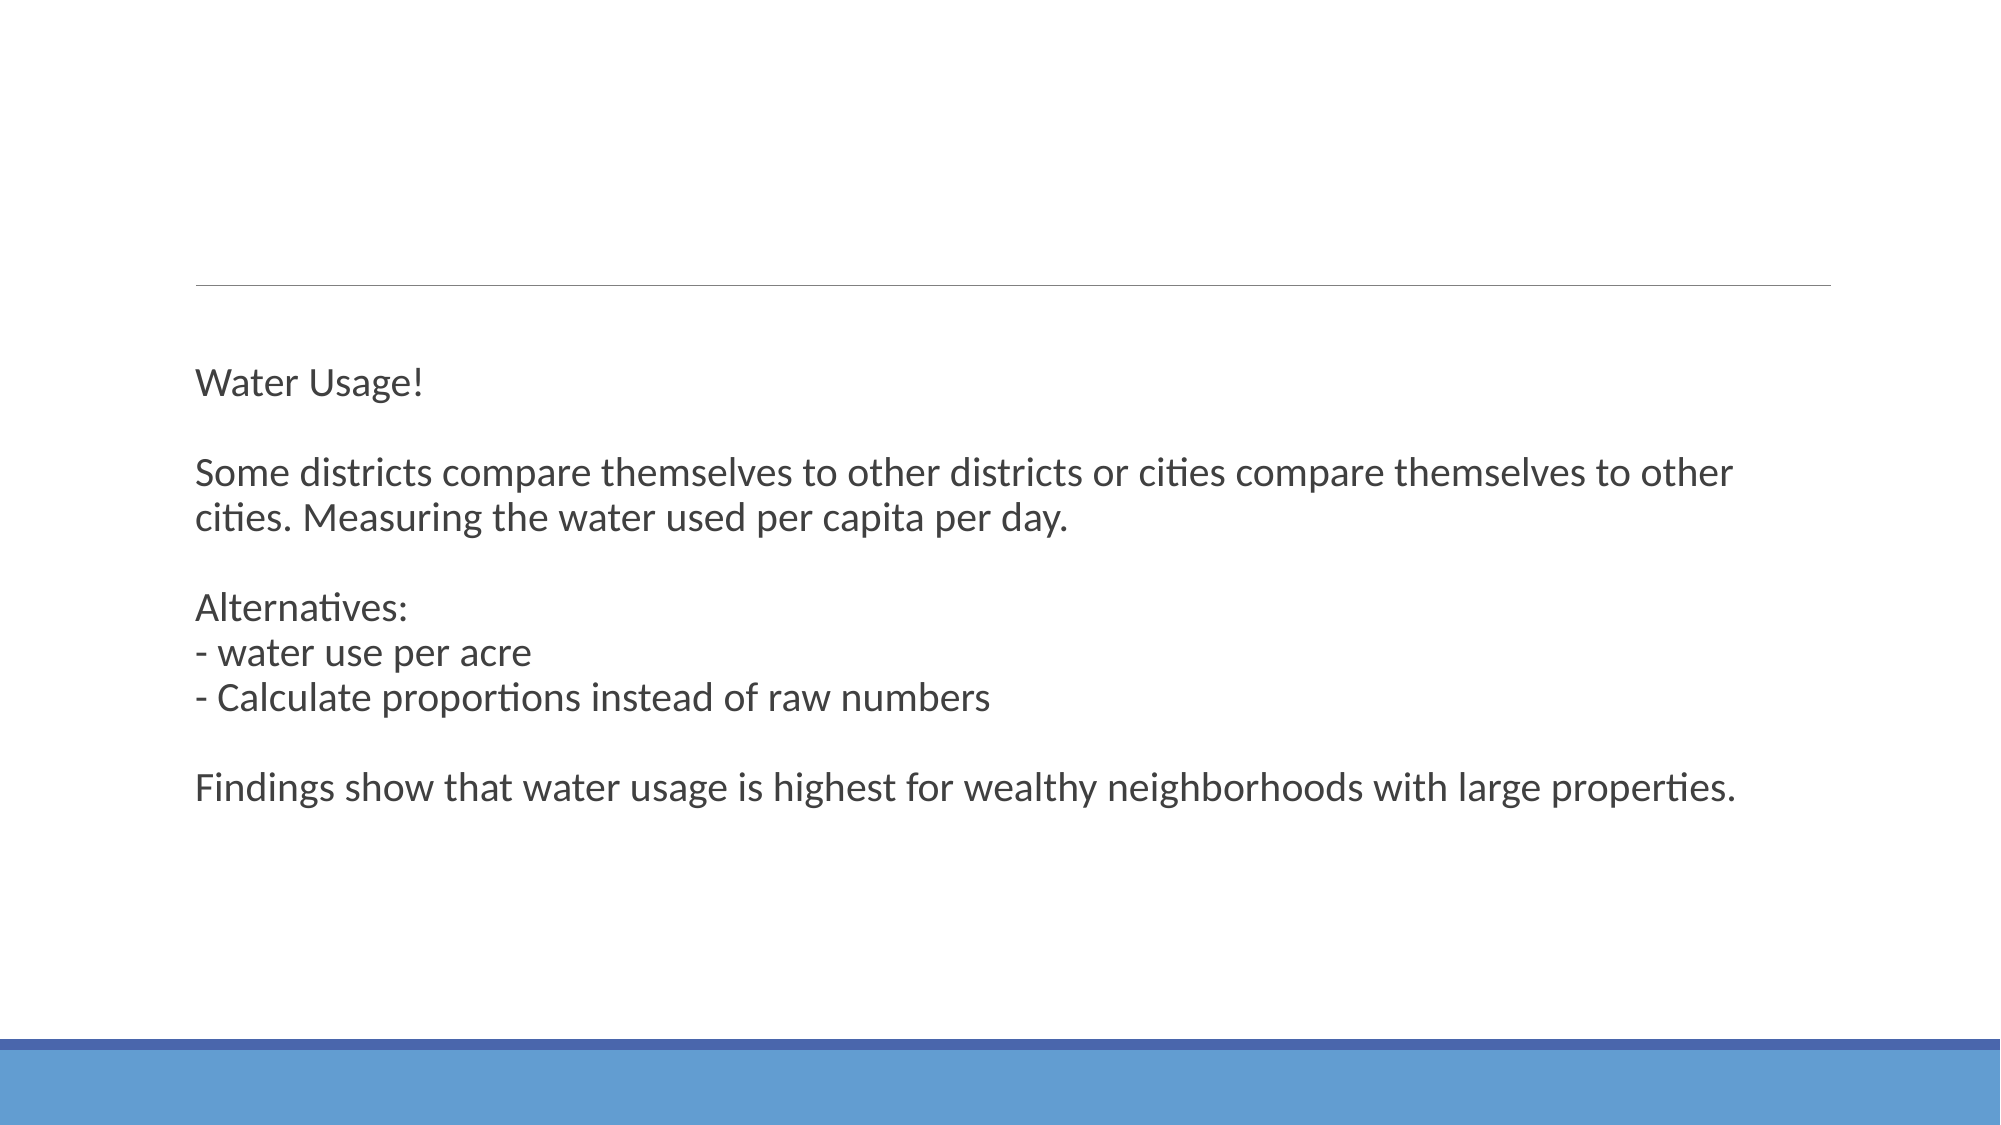

#

Water Usage!

Some districts compare themselves to other districts or cities compare themselves to other cities. Measuring the water used per capita per day.

Alternatives:
- water use per acre
- Calculate proportions instead of raw numbers

Findings show that water usage is highest for wealthy neighborhoods with large properties.